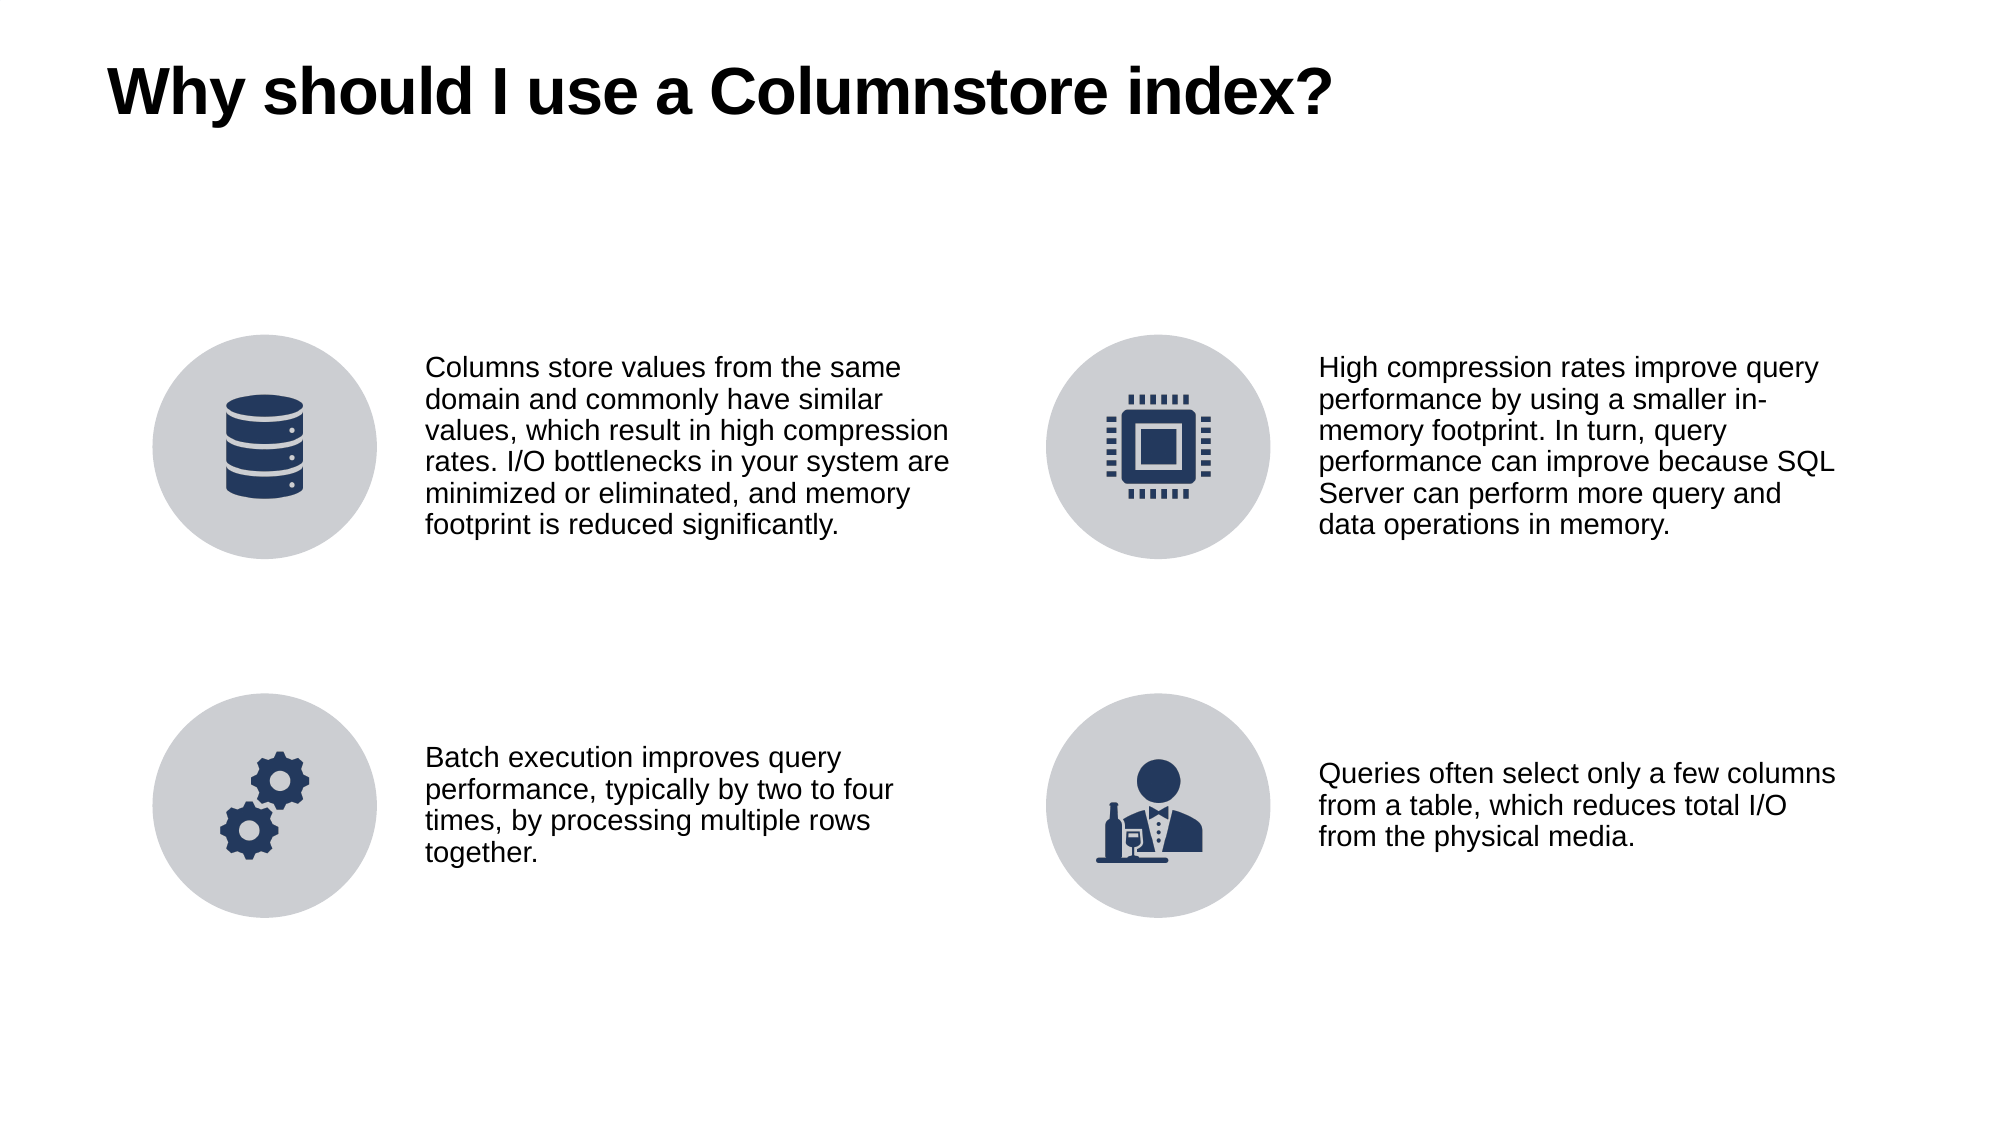

# Why should I use a Columnstore index?
Columns store values from the same domain and commonly have similar values, which result in high compression rates. I/O bottlenecks in your system are minimized or eliminated, and memory footprint is reduced significantly.
High compression rates improve query performance by using a smaller in-memory footprint. In turn, query performance can improve because SQL Server can perform more query and data operations in memory.
Batch execution improves query performance, typically by two to four times, by processing multiple rows together.
Queries often select only a few columns from a table, which reduces total I/O from the physical media.